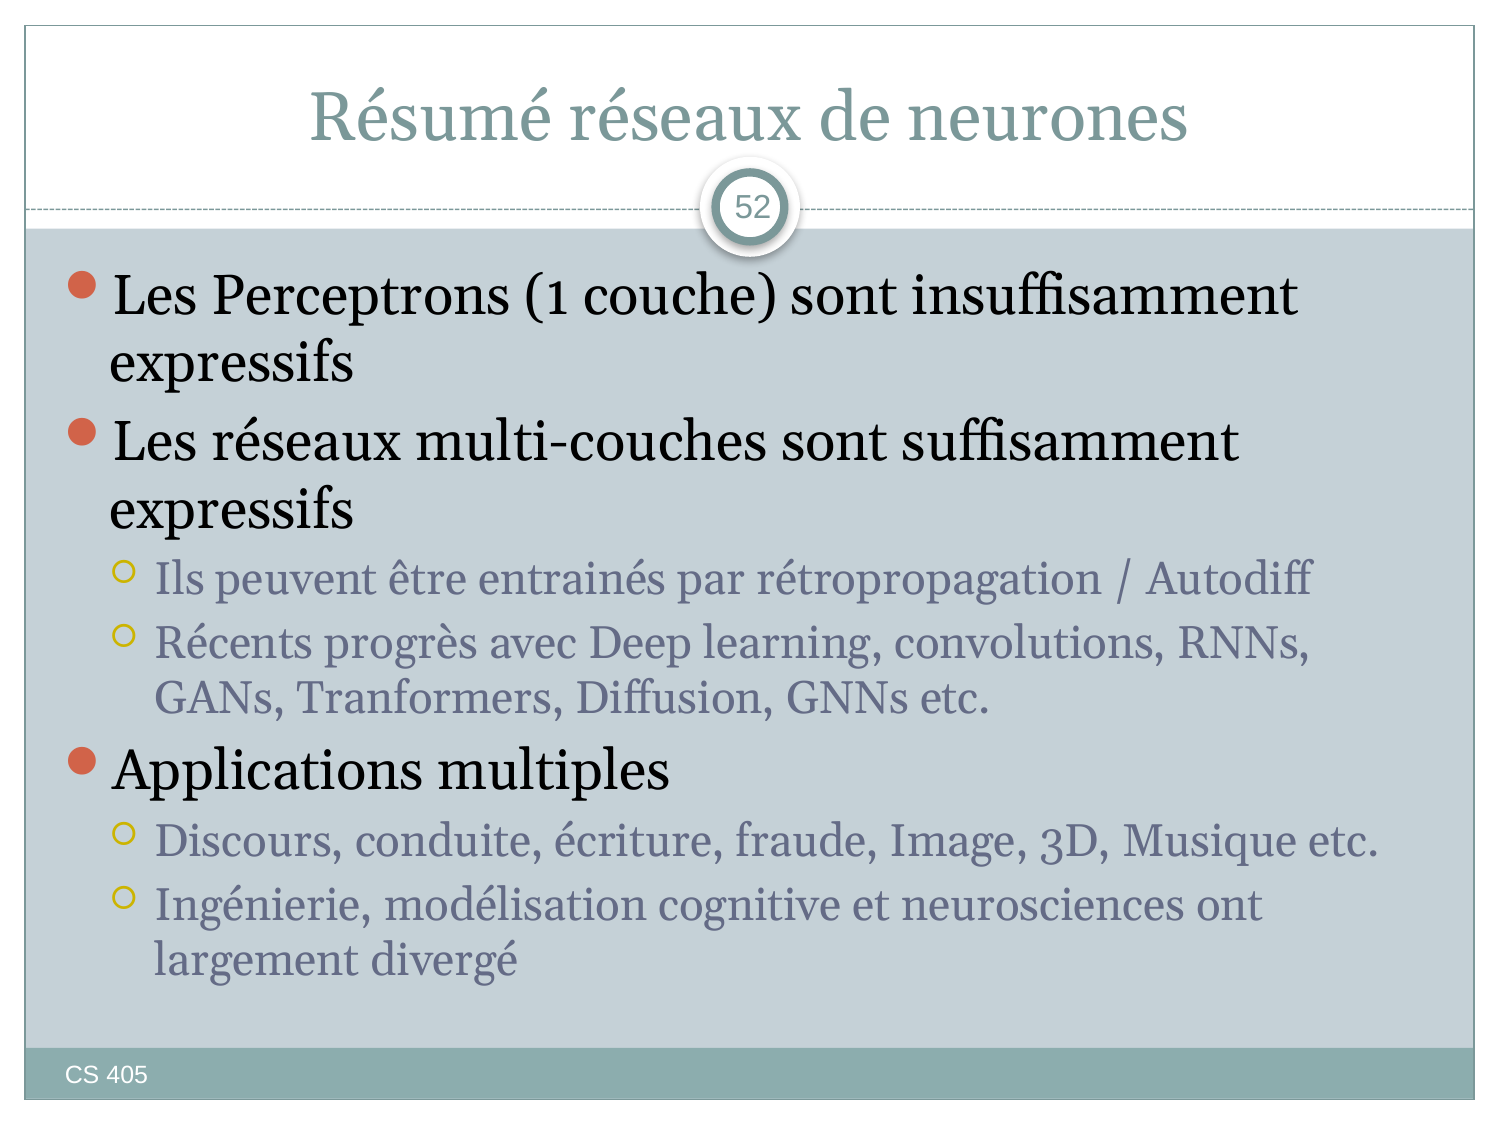

# Résumé réseaux de neurones
52
Les Perceptrons (1 couche) sont insuffisamment expressifs
Les réseaux multi-couches sont suffisamment expressifs
Ils peuvent être entrainés par rétropropagation / Autodiff
Récents progrès avec Deep learning, convolutions, RNNs, GANs, Tranformers, Diffusion, GNNs etc.
Applications multiples
Discours, conduite, écriture, fraude, Image, 3D, Musique etc.
Ingénierie, modélisation cognitive et neurosciences ont largement divergé
CS 405